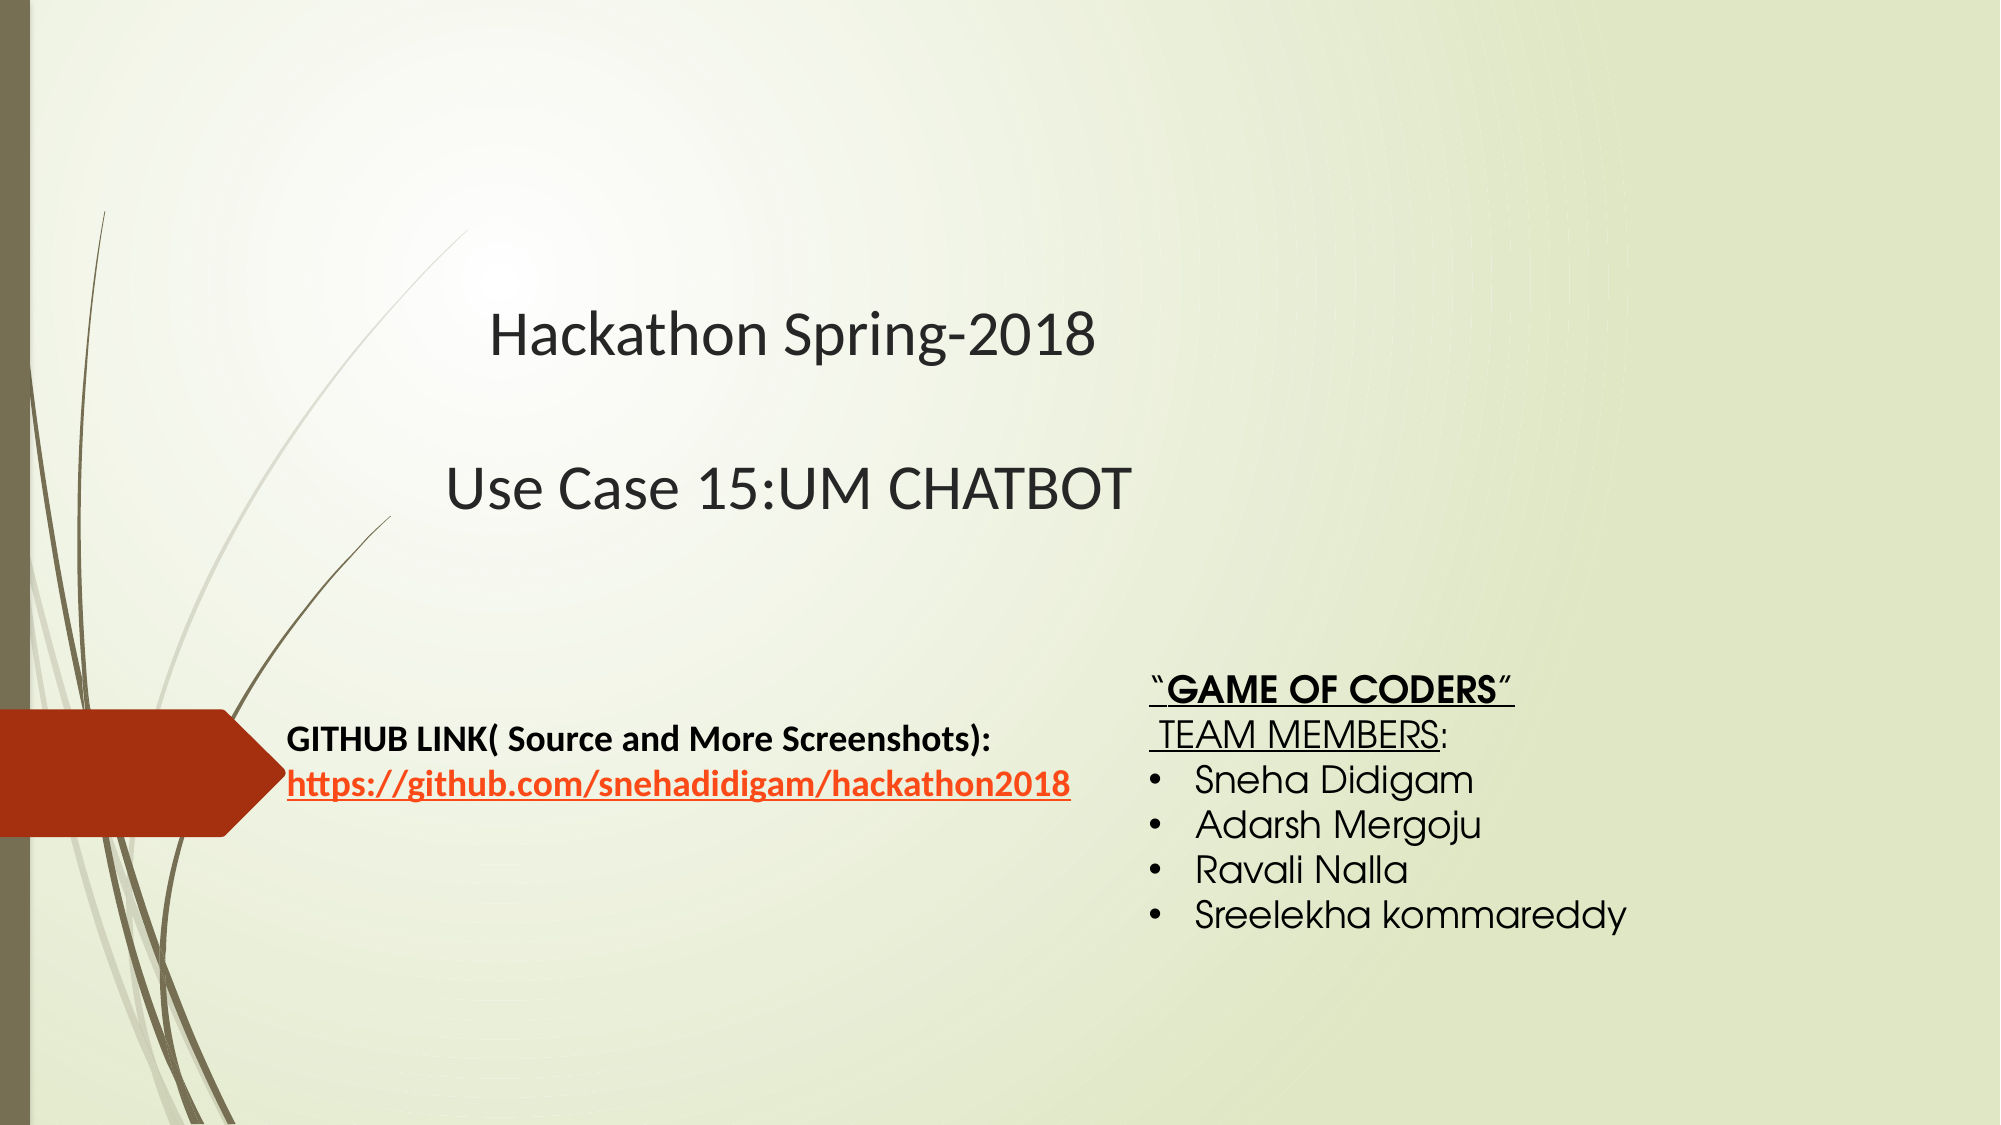

# Hackathon Spring-2018 Use Case 15:UM CHATBOT

“GAME OF CODERS”
 TEAM MEMBERS:
Sneha Didigam
Adarsh Mergoju
Ravali Nalla
Sreelekha kommareddy
GITHUB LINK( Source and More Screenshots):
https://github.com/snehadidigam/hackathon2018